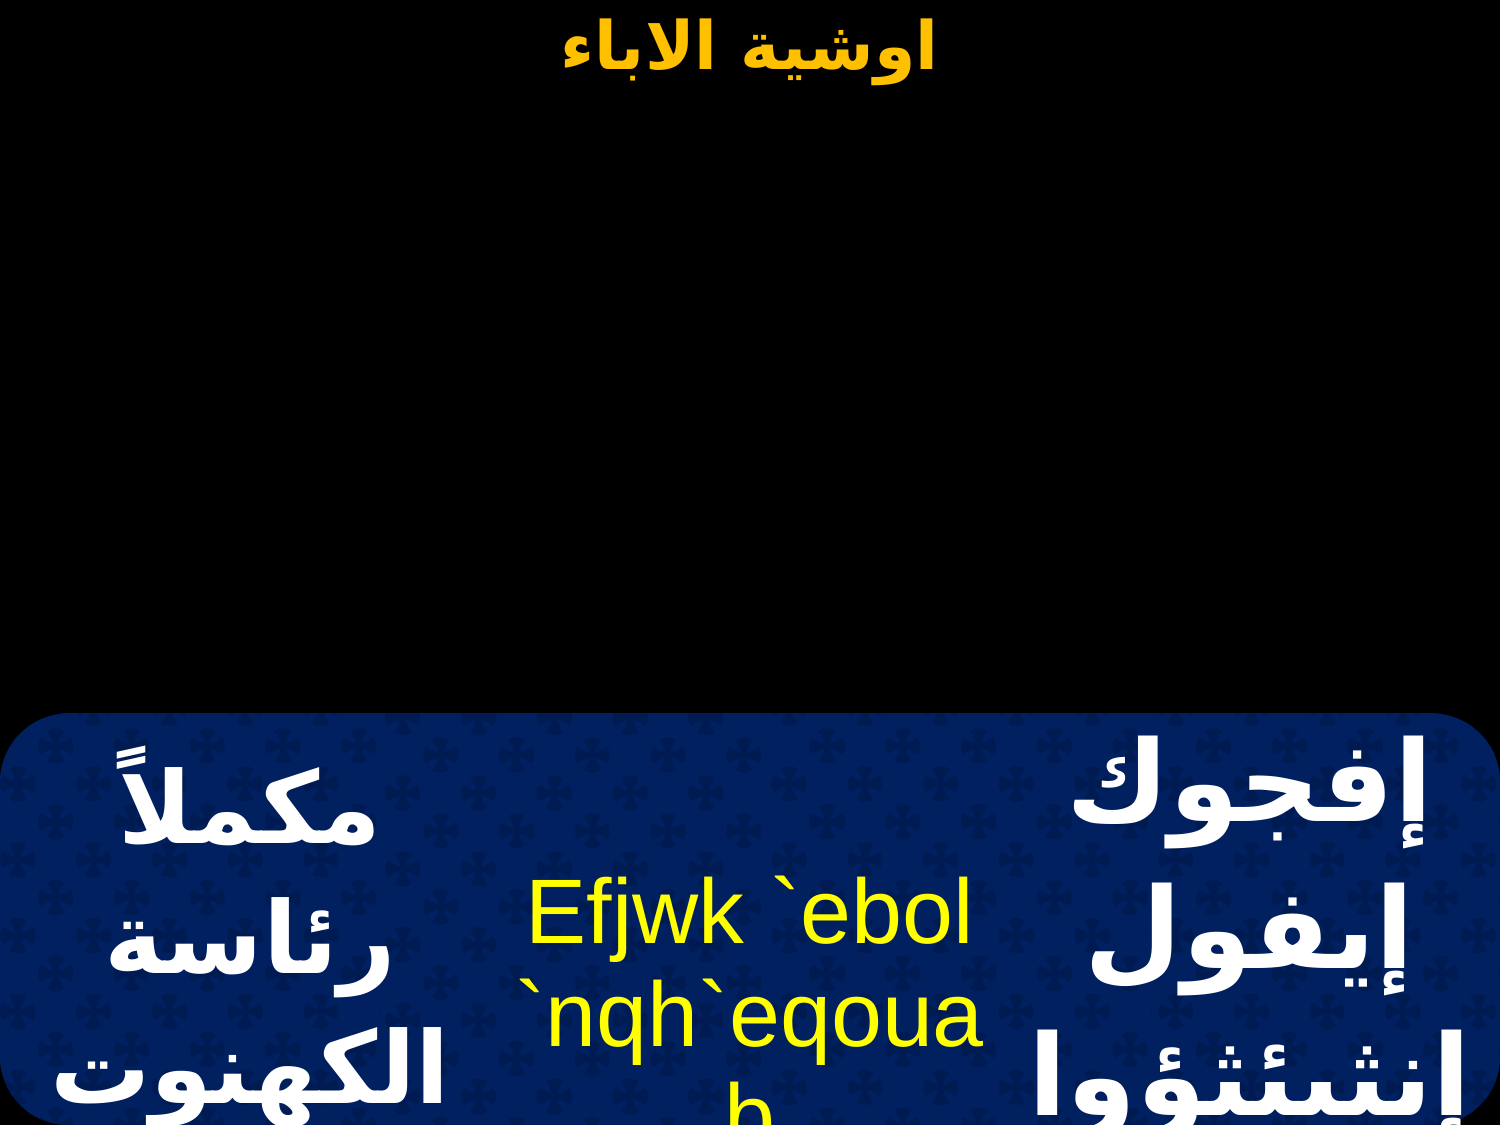

| مكملاً رئاسة الكهنوت المقدسة | Efjwk `ebol `nqh`eqouab | إفجوك إيفول إنثيئثؤواب |
| --- | --- | --- |